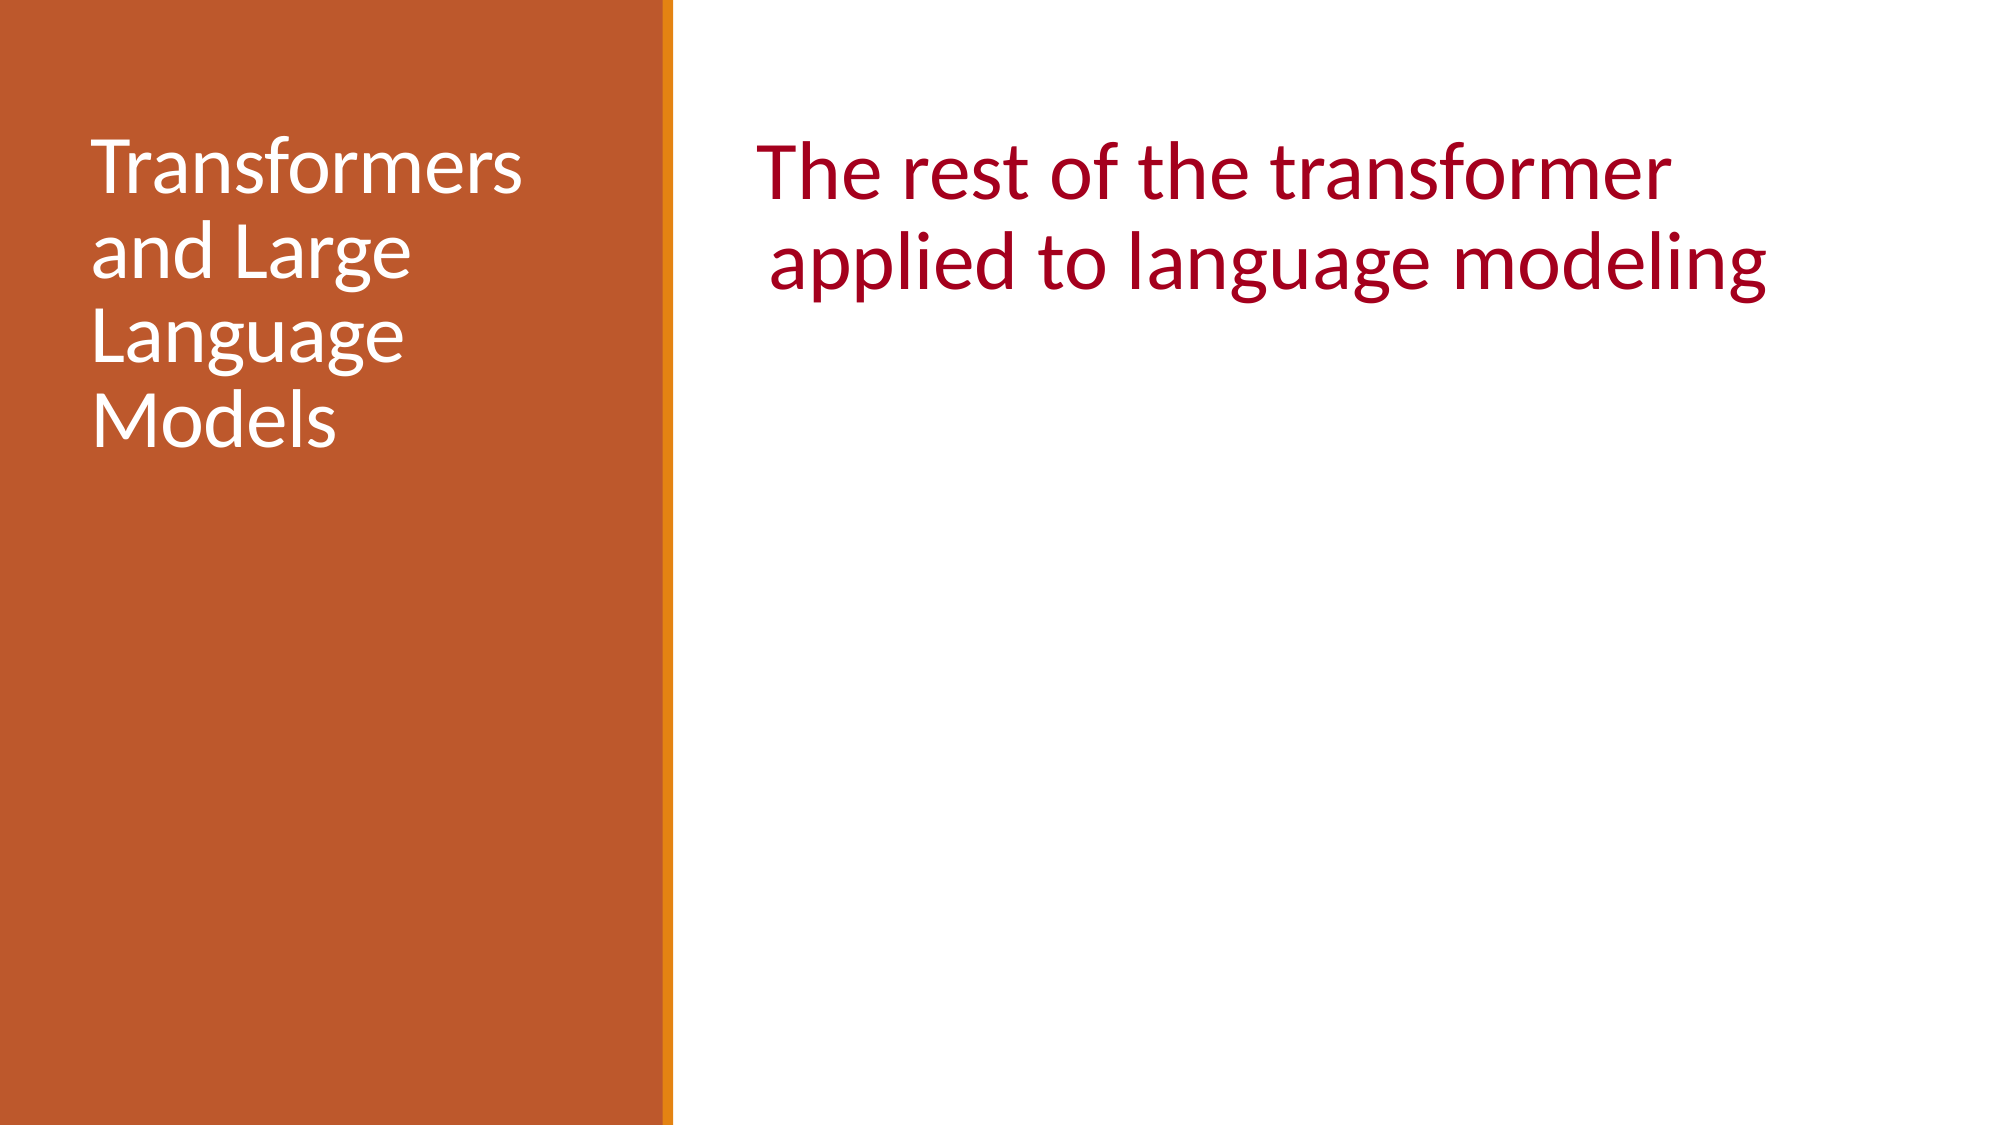

# Transformers and Large Language Models
The rest of the transformer applied to language modeling